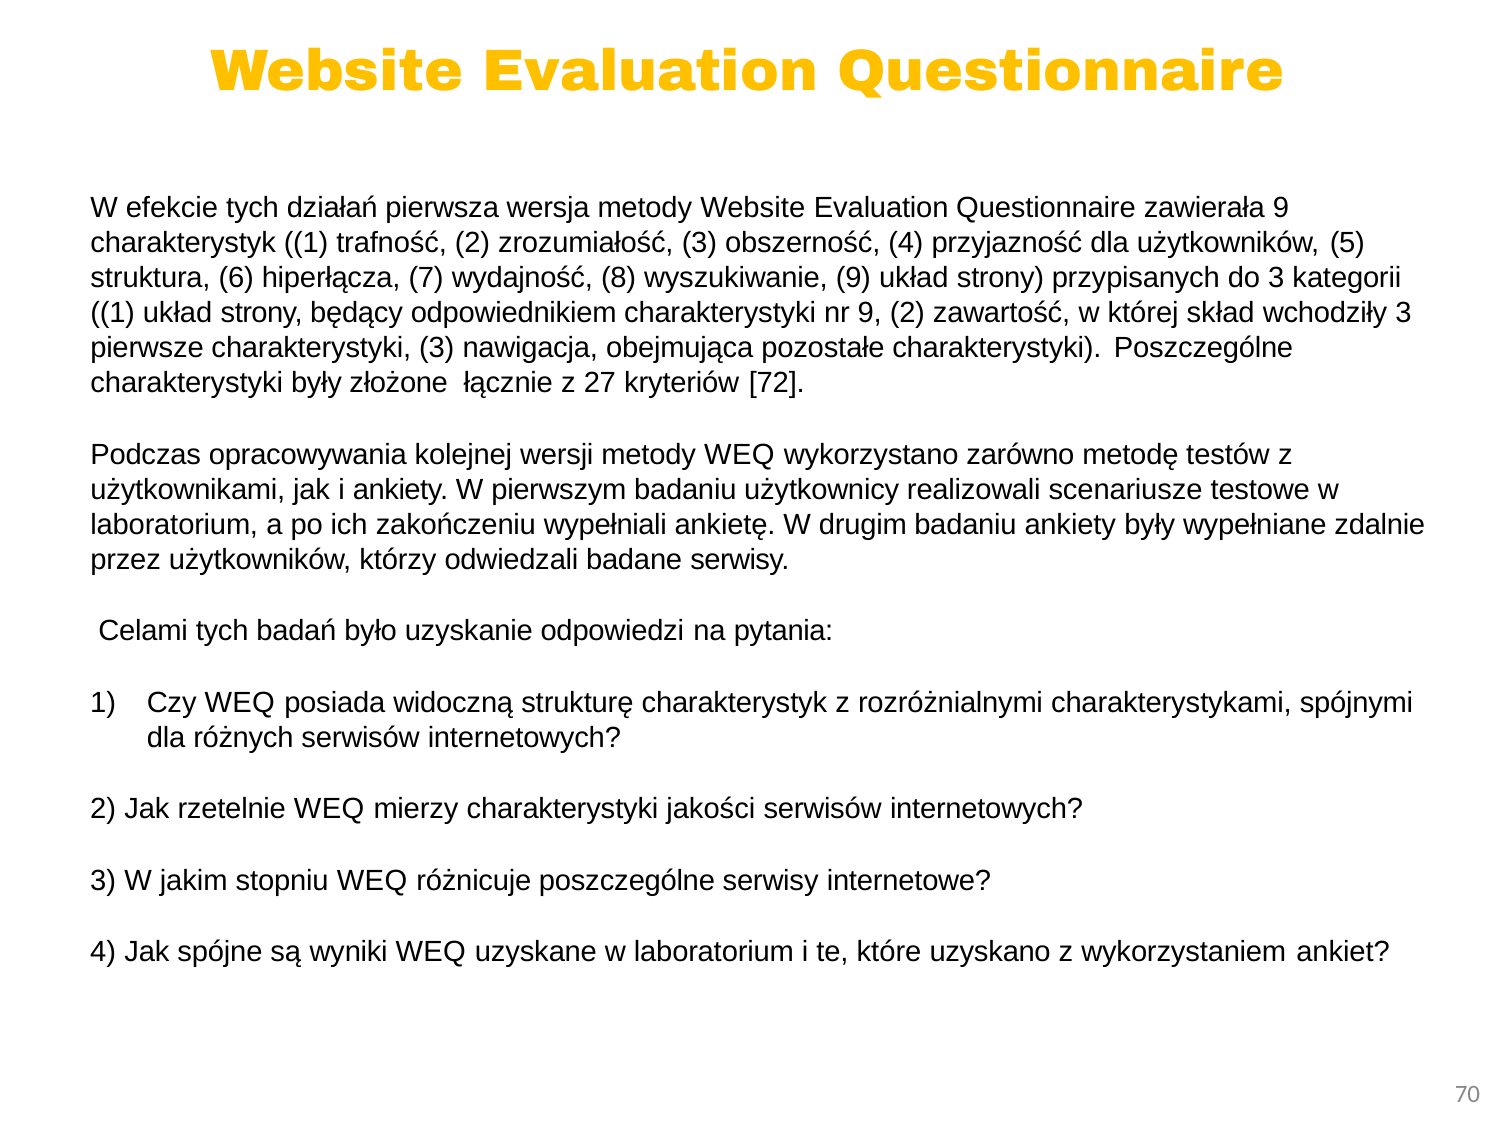

# Website Evaluation Questionnaire
W efekcie tych działań pierwsza wersja metody Website Evaluation Questionnaire zawierała 9  charakterystyk ((1) trafność, (2) zrozumiałość, (3) obszerność, (4) przyjazność dla użytkowników, (5)
struktura, (6) hiperłącza, (7) wydajność, (8) wyszukiwanie, (9) układ strony) przypisanych do 3 kategorii  ((1) układ strony, będący odpowiednikiem charakterystyki nr 9, (2) zawartość, w której skład wchodziły 3  pierwsze charakterystyki, (3) nawigacja, obejmująca pozostałe charakterystyki). Poszczególne
charakterystyki były złożone łącznie z 27 kryteriów [72].

Podczas opracowywania kolejnej wersji metody WEQ wykorzystano zarówno metodę testów z
użytkownikami, jak i ankiety. W pierwszym badaniu użytkownicy realizowali scenariusze testowe w  laboratorium, a po ich zakończeniu wypełniali ankietę. W drugim badaniu ankiety były wypełniane zdalnie  przez użytkowników, którzy odwiedzali badane serwisy.

Celami tych badań było uzyskanie odpowiedzi na pytania:

Czy WEQ posiada widoczną strukturę charakterystyk z rozróżnialnymi charakterystykami, spójnymi  dla różnych serwisów internetowych?

Jak rzetelnie WEQ mierzy charakterystyki jakości serwisów internetowych?

W jakim stopniu WEQ różnicuje poszczególne serwisy internetowe?

Jak spójne są wyniki WEQ uzyskane w laboratorium i te, które uzyskano z wykorzystaniem ankiet?
70